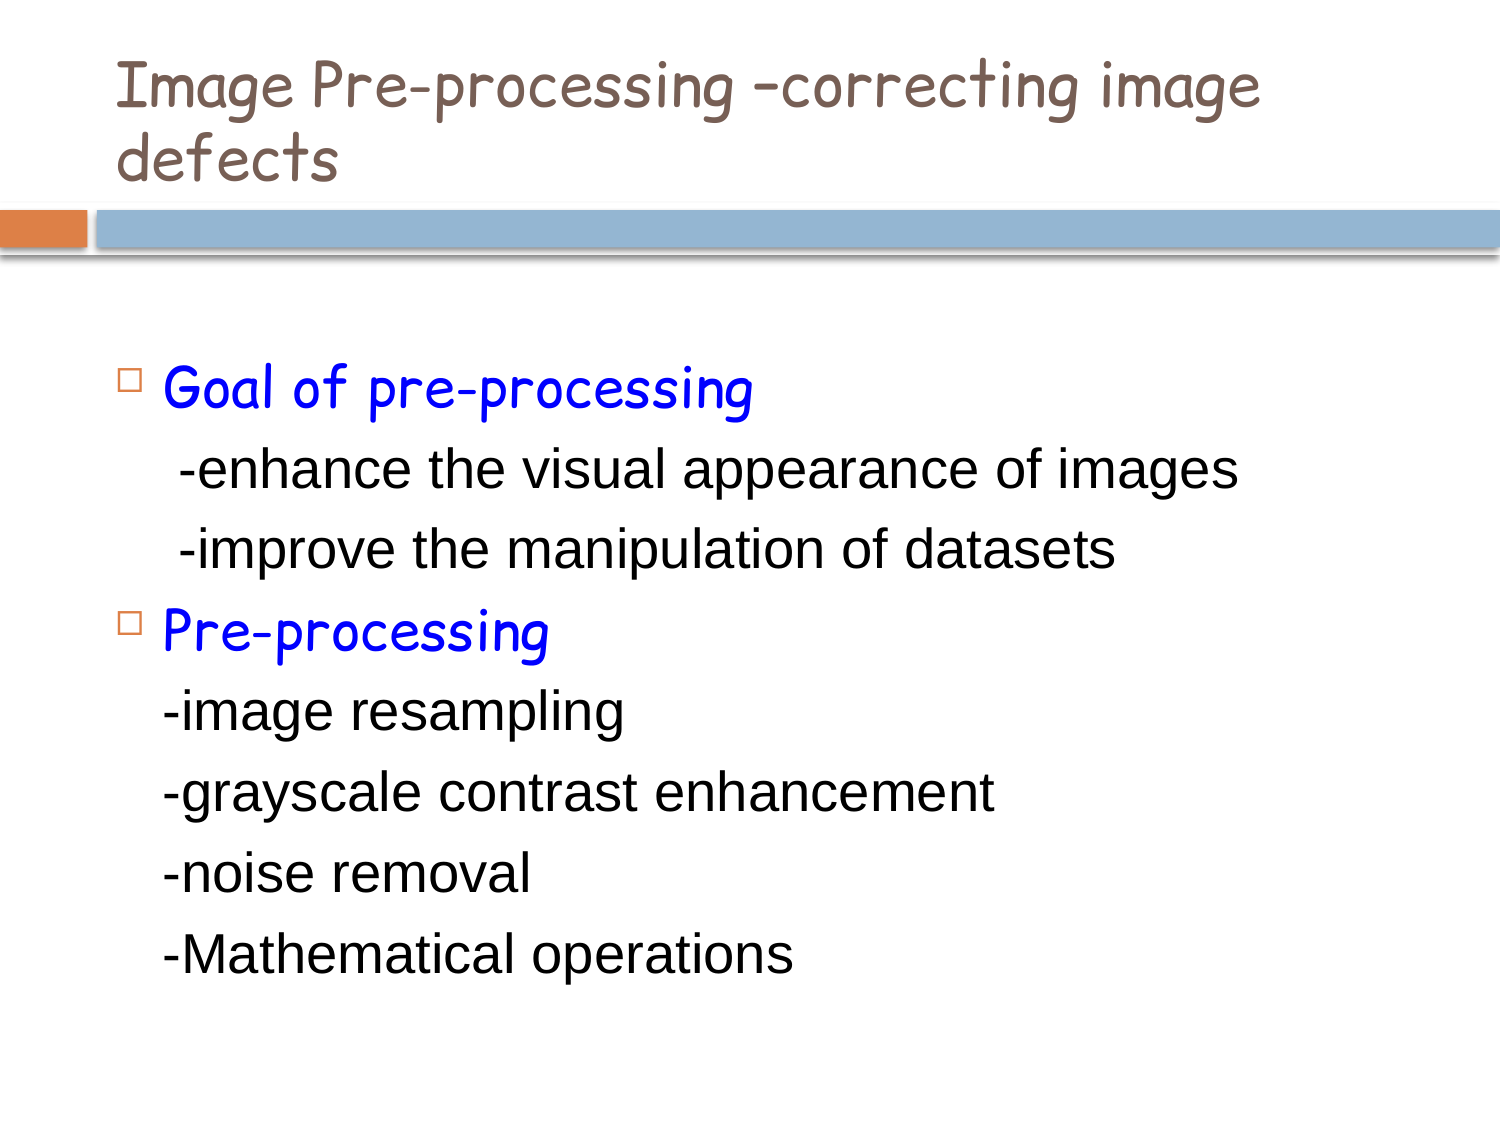

# Image Pre-processing –correcting image defects

Goal of pre-processing
    -enhance the visual appearance of images
    -improve the manipulation of datasets
Pre-processing
   -image resampling
   -grayscale contrast enhancement
   -noise removal
   -Mathematical operations